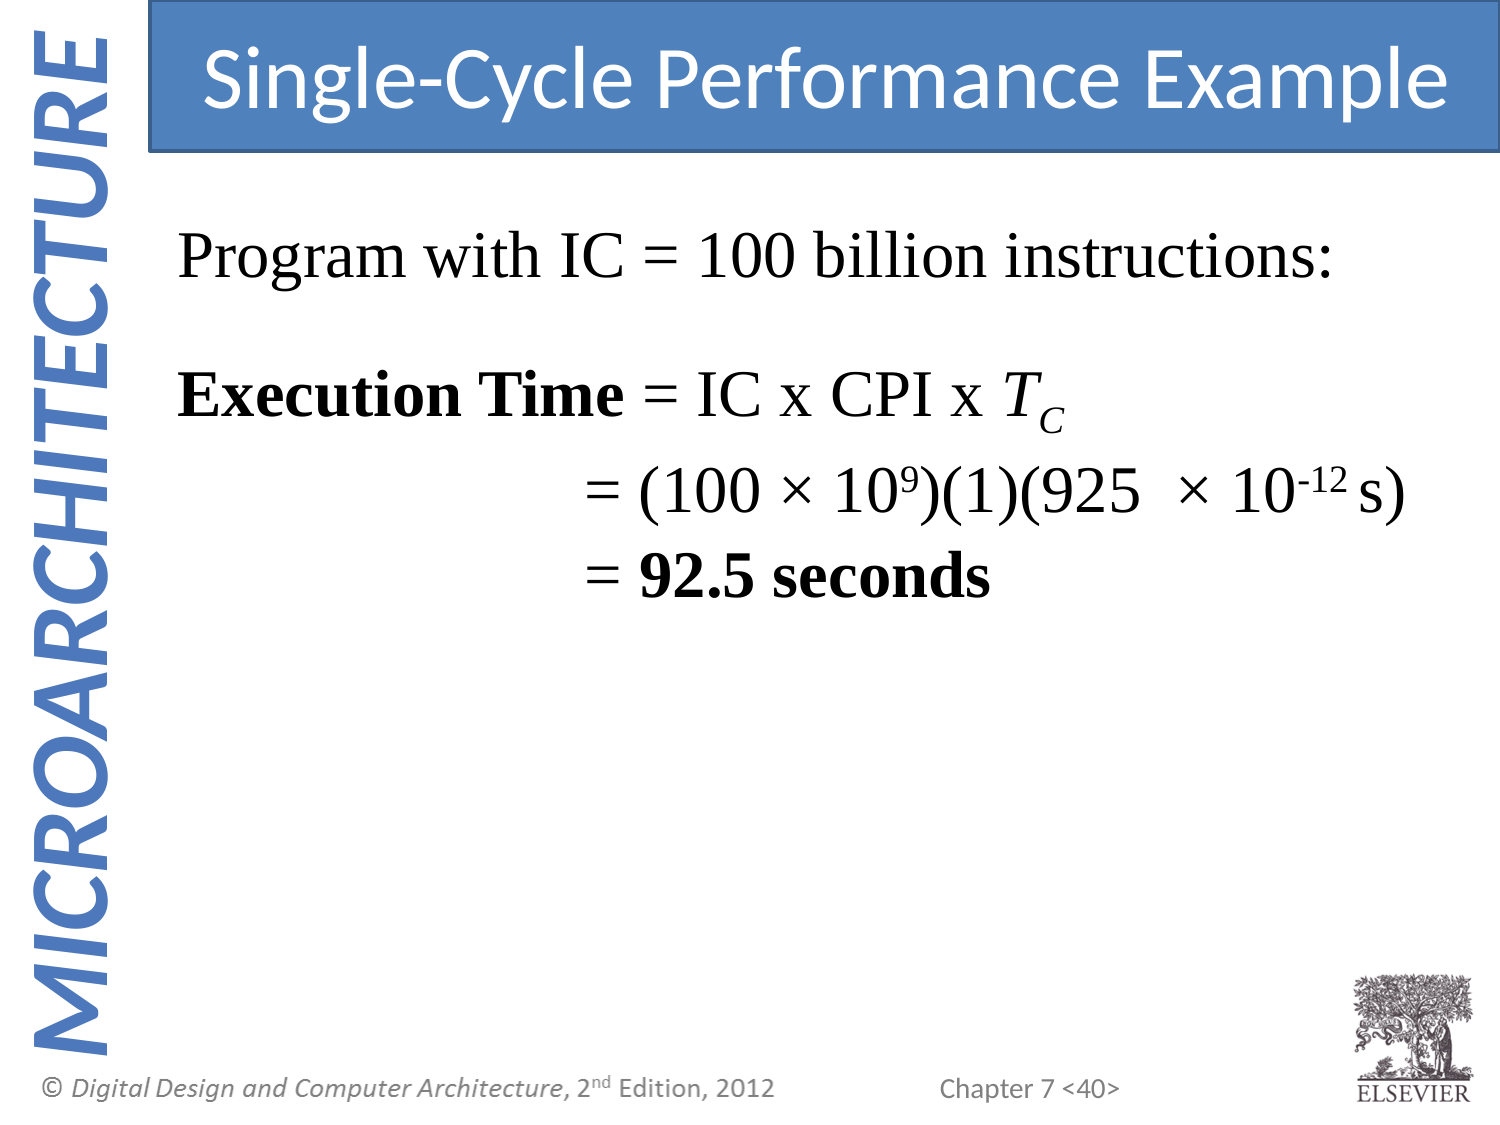

Single-Cycle Performance Example

Program with IC = 100 billion instructions:

Execution Time = IC x CPI x TC
		            = (100 × 109)(1)(925  × 10-12 s)
		            = 92.5 seconds